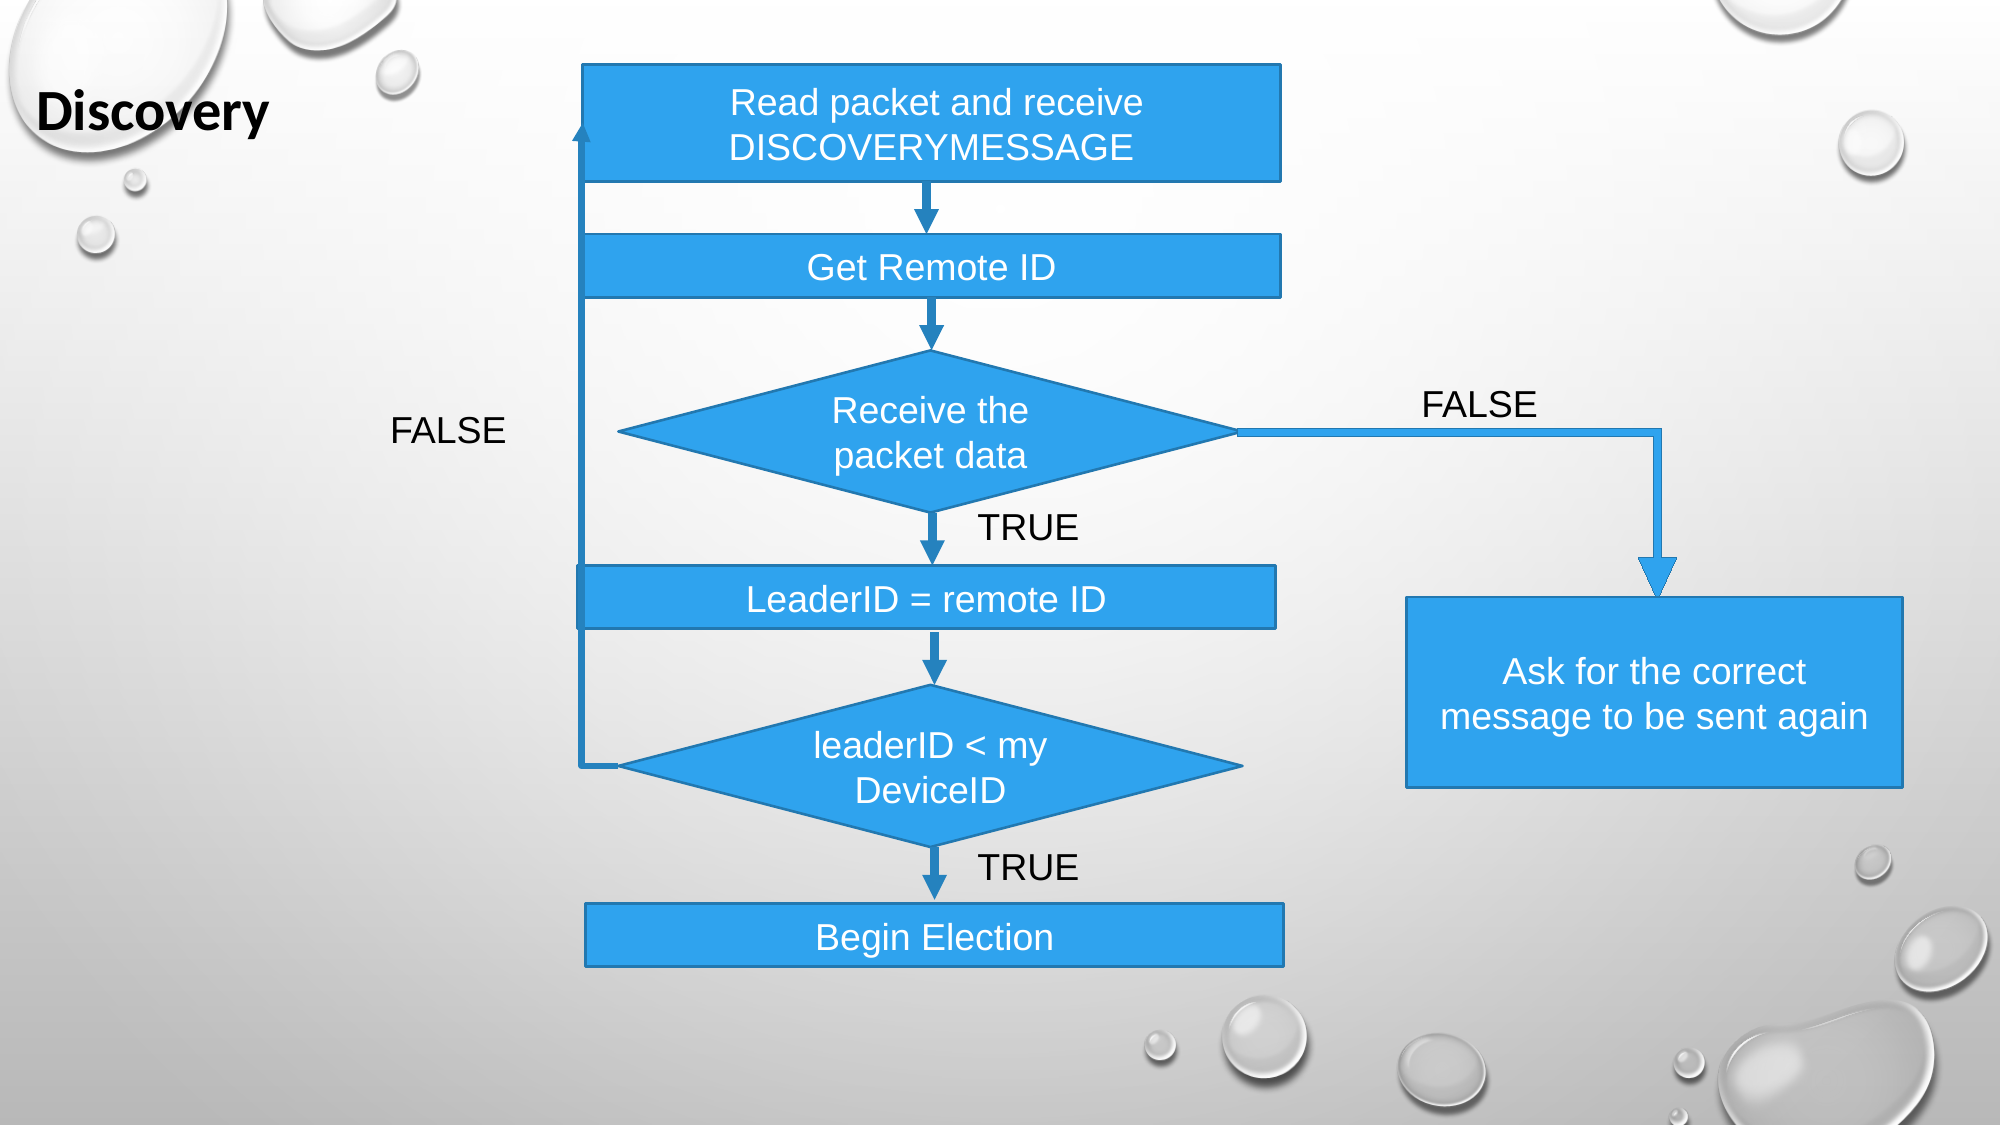

Discovery
 Read packet and receive DISCOVERYMESSAGE
Get Remote ID
Receive the packet data
FALSE
FALSE

TRUE
LeaderID = remote ID
Ask for the correct message to be sent again
leaderID < my DeviceID
TRUE
Begin Election